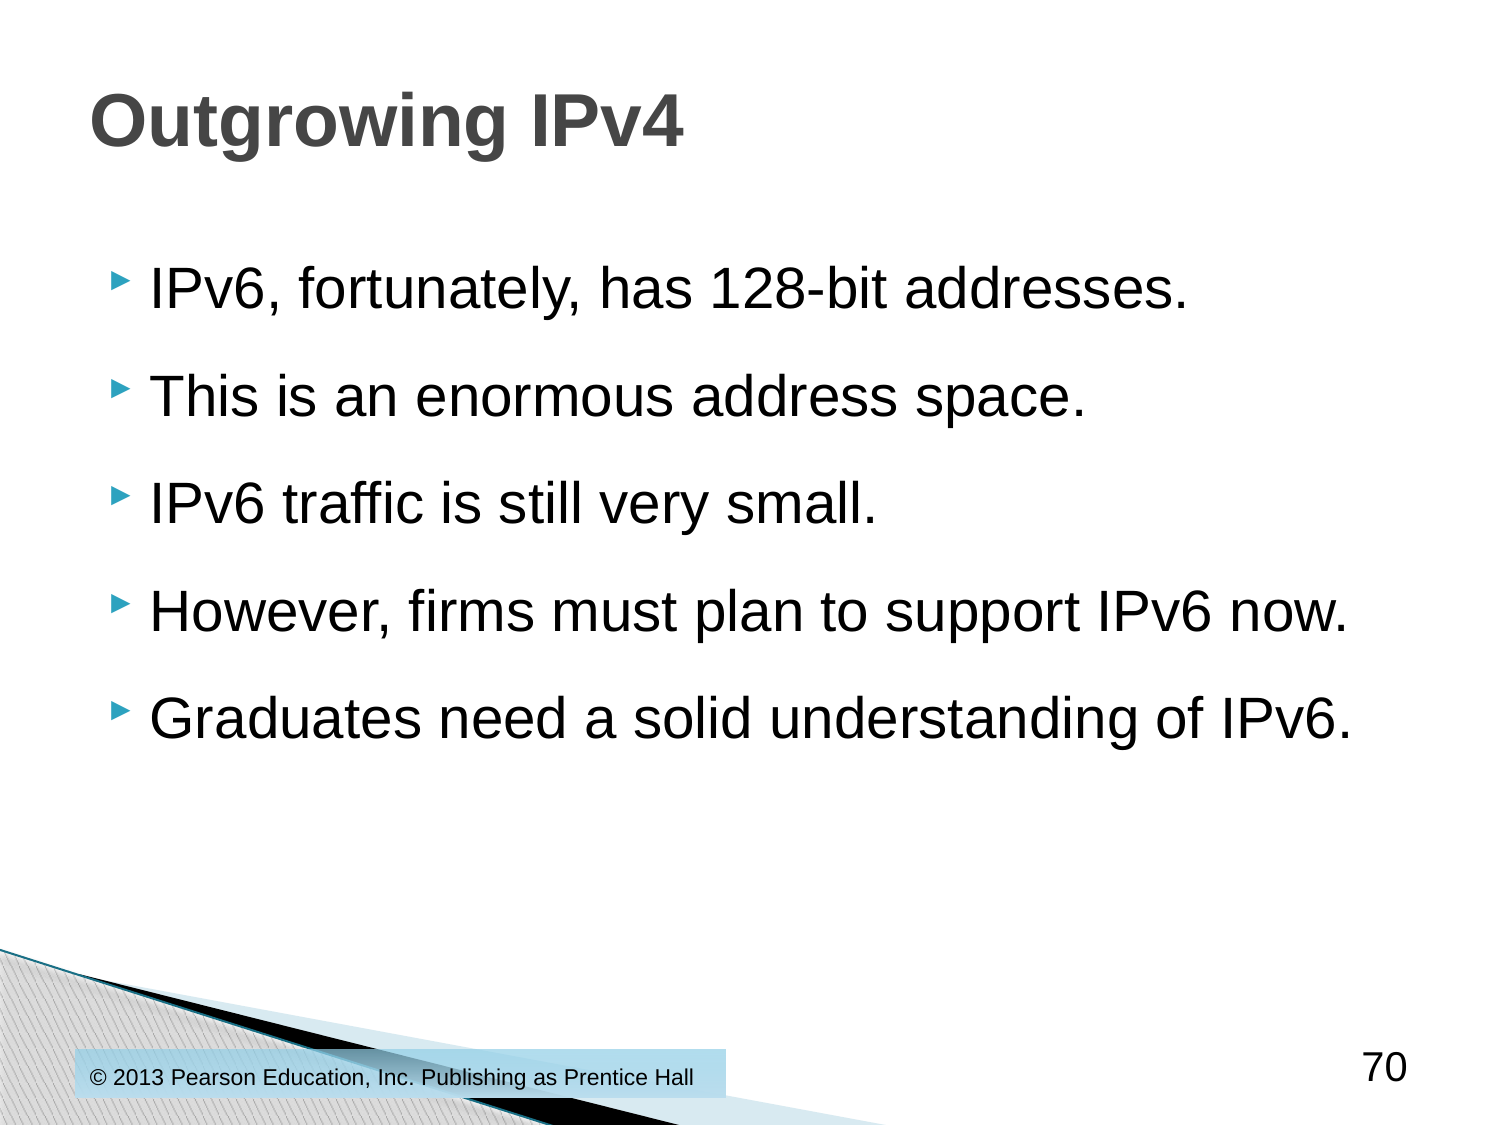

# Outgrowing IPv4
IPv6, fortunately, has 128-bit addresses.
This is an enormous address space.
IPv6 traffic is still very small.
However, firms must plan to support IPv6 now.
Graduates need a solid understanding of IPv6.
70
© 2013 Pearson Education, Inc. Publishing as Prentice Hall